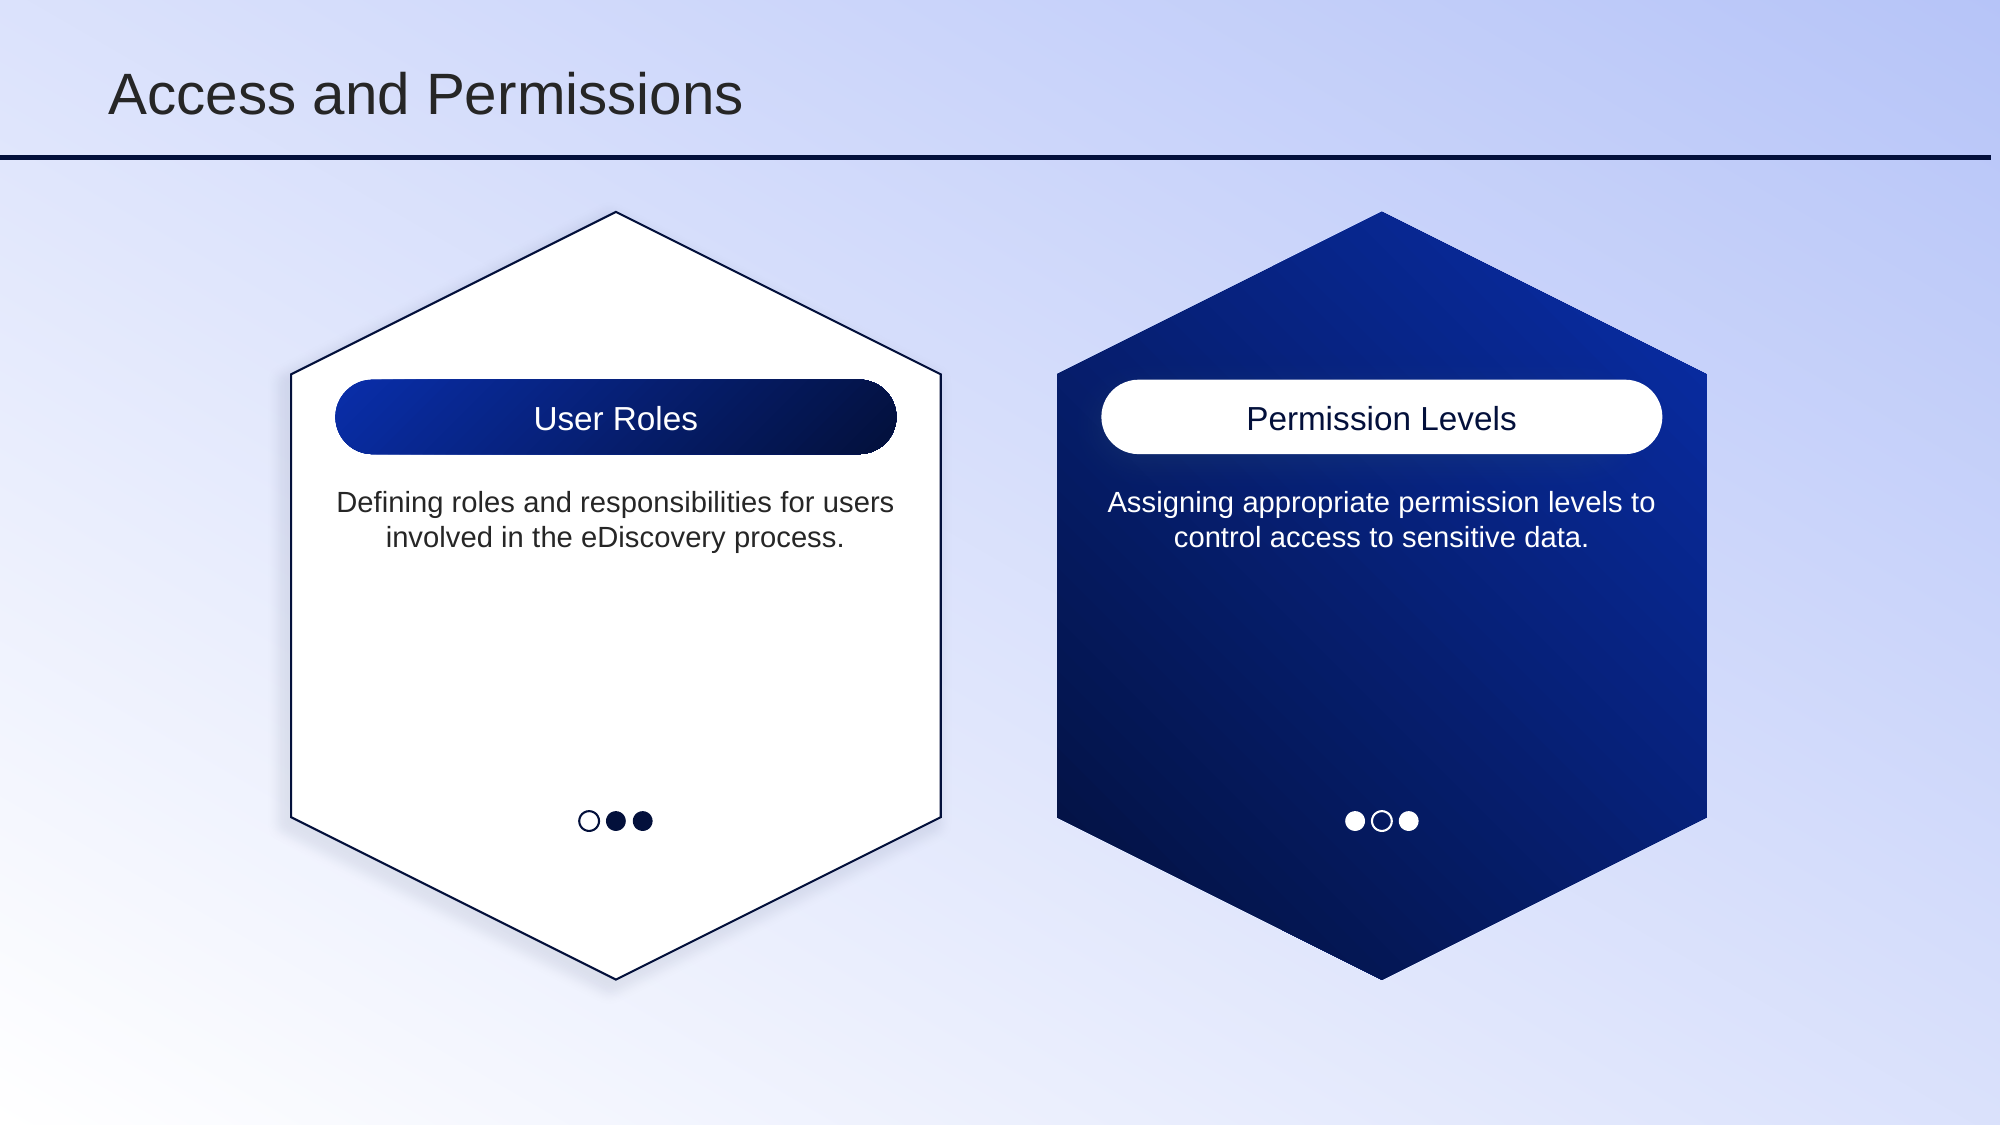

Access and Permissions

Permission Levels
User Roles
Defining roles and responsibilities for users involved in the eDiscovery process.
Assigning appropriate permission levels to control access to sensitive data.